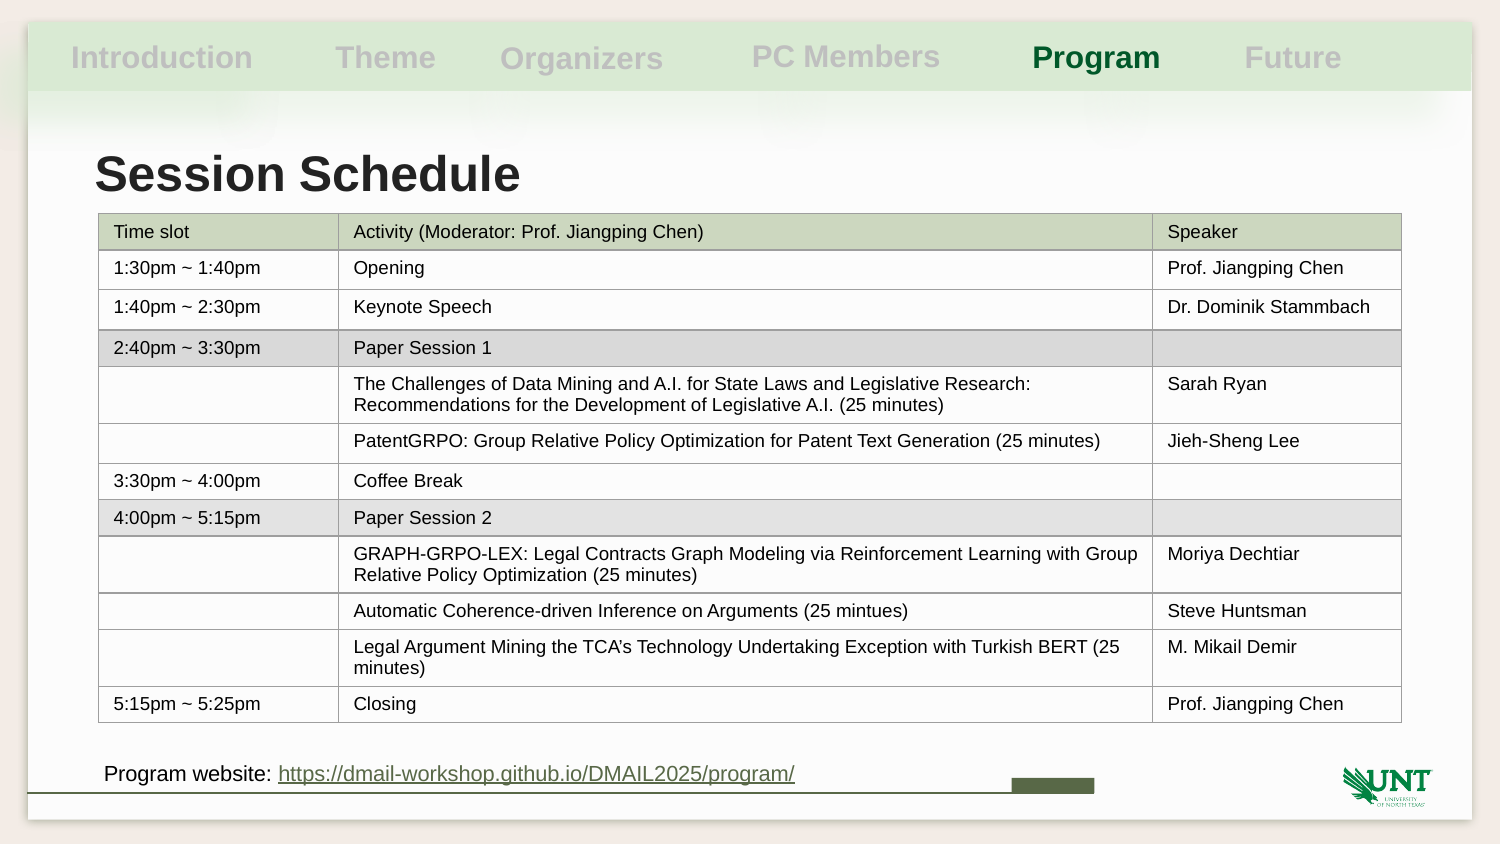

PC Members

Introduction

Program

Future
Theme
Organizers
Session Schedule
| Time slot | Activity (Moderator: Prof. Jiangping Chen) | Speaker |
| --- | --- | --- |
| 1:30pm ~ 1:40pm | Opening | Prof. Jiangping Chen |
| 1:40pm ~ 2:30pm | Keynote Speech | Dr. Dominik Stammbach |
| 2:40pm ~ 3:30pm | Paper Session 1 |  |
|  | The Challenges of Data Mining and A.I. for State Laws and Legislative Research: Recommendations for the Development of Legislative A.I. (25 minutes) | Sarah Ryan |
|  | PatentGRPO: Group Relative Policy Optimization for Patent Text Generation (25 minutes) | Jieh-Sheng Lee |
| 3:30pm ~ 4:00pm | Coffee Break |  |
| 4:00pm ~ 5:15pm | Paper Session 2 |  |
|  | GRAPH-GRPO-LEX: Legal Contracts Graph Modeling via Reinforcement Learning with Group Relative Policy Optimization (25 minutes) | Moriya Dechtiar |
|  | Automatic Coherence-driven Inference on Arguments (25 mintues) | Steve Huntsman |
|  | Legal Argument Mining the TCA’s Technology Undertaking Exception with Turkish BERT (25 minutes) | M. Mikail Demir |
| 5:15pm ~ 5:25pm | Closing | Prof. Jiangping Chen |
Program website: https://dmail-workshop.github.io/DMAIL2025/program/